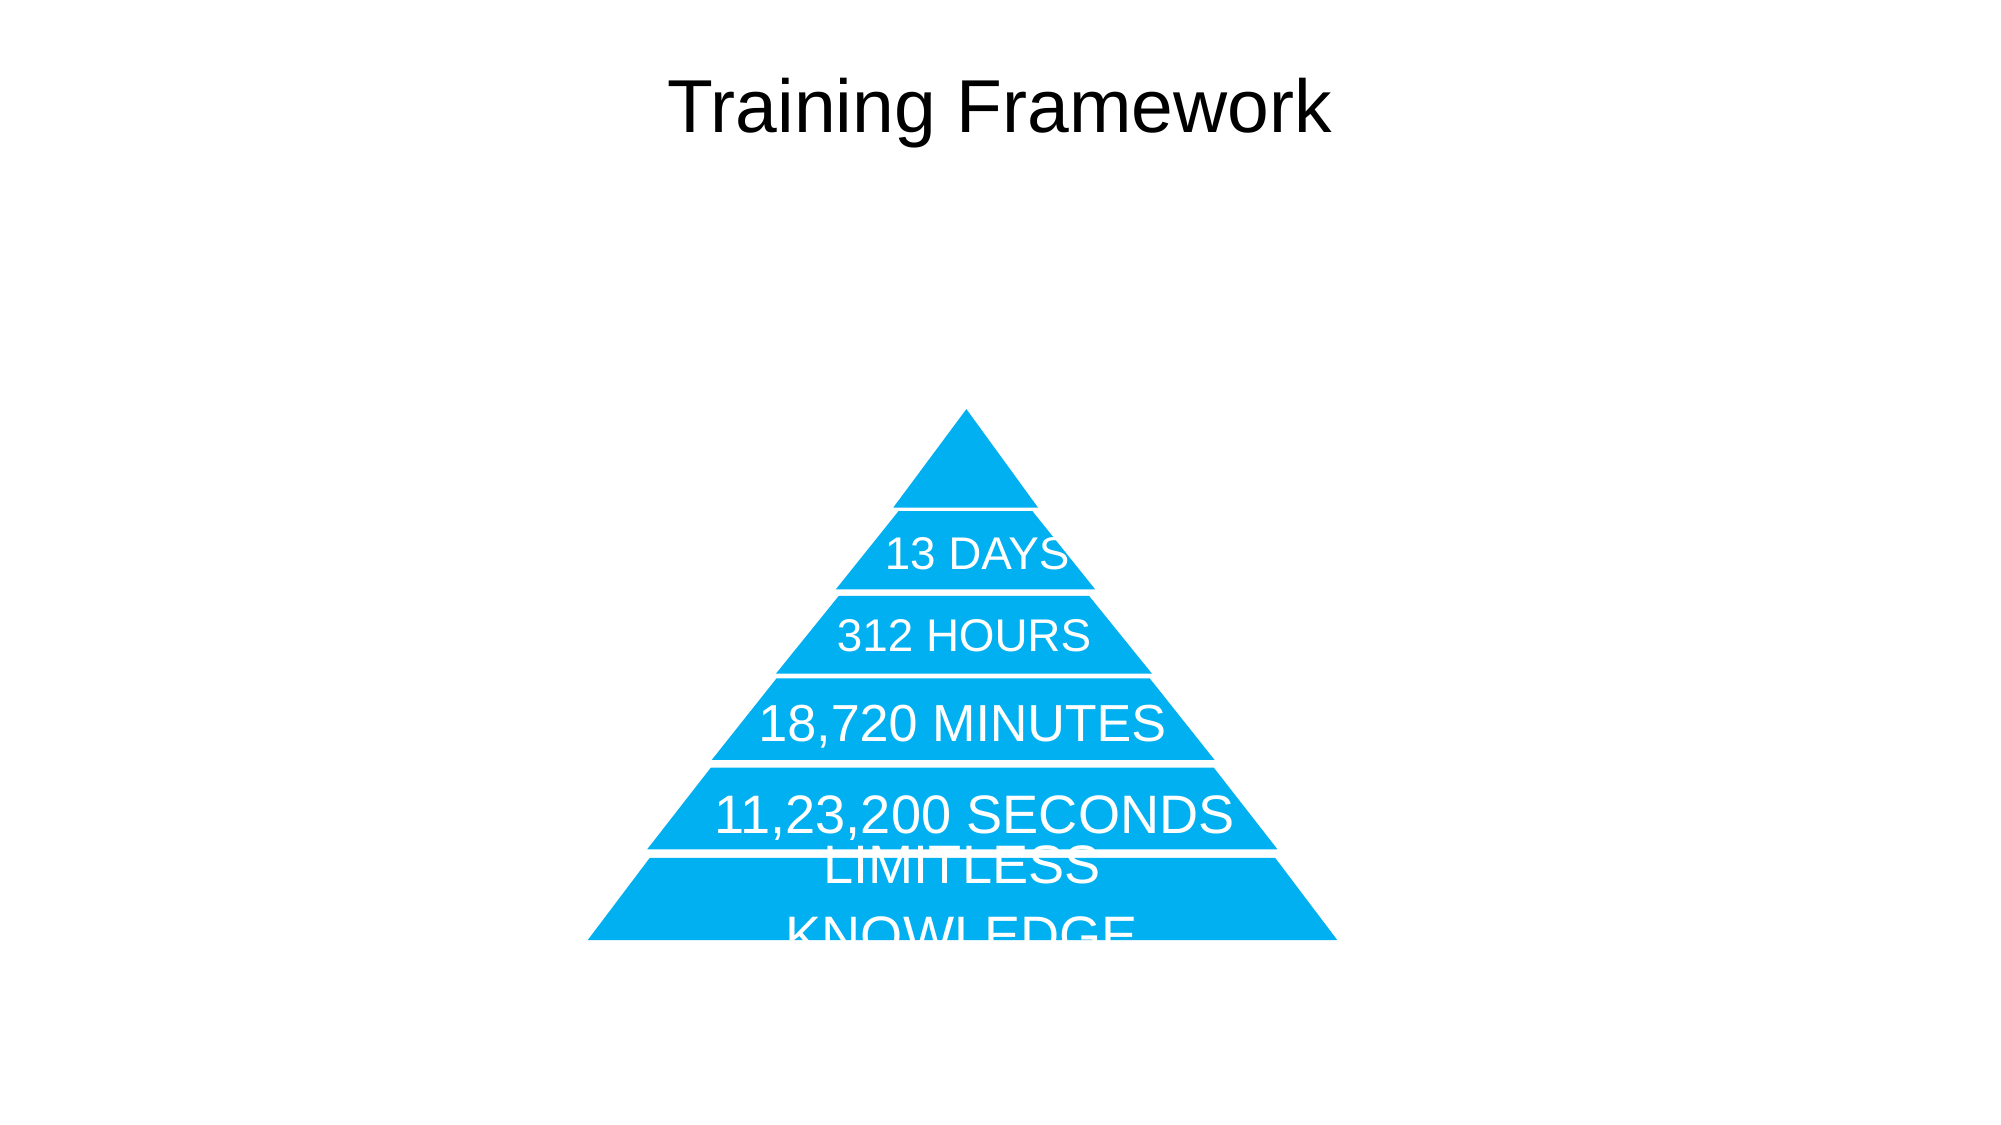

Training Framework

13 DAYS

312 HOURS

18,720 MINUTES

11,23,200 SECONDS
LIMITLESS KNOWLEDGE